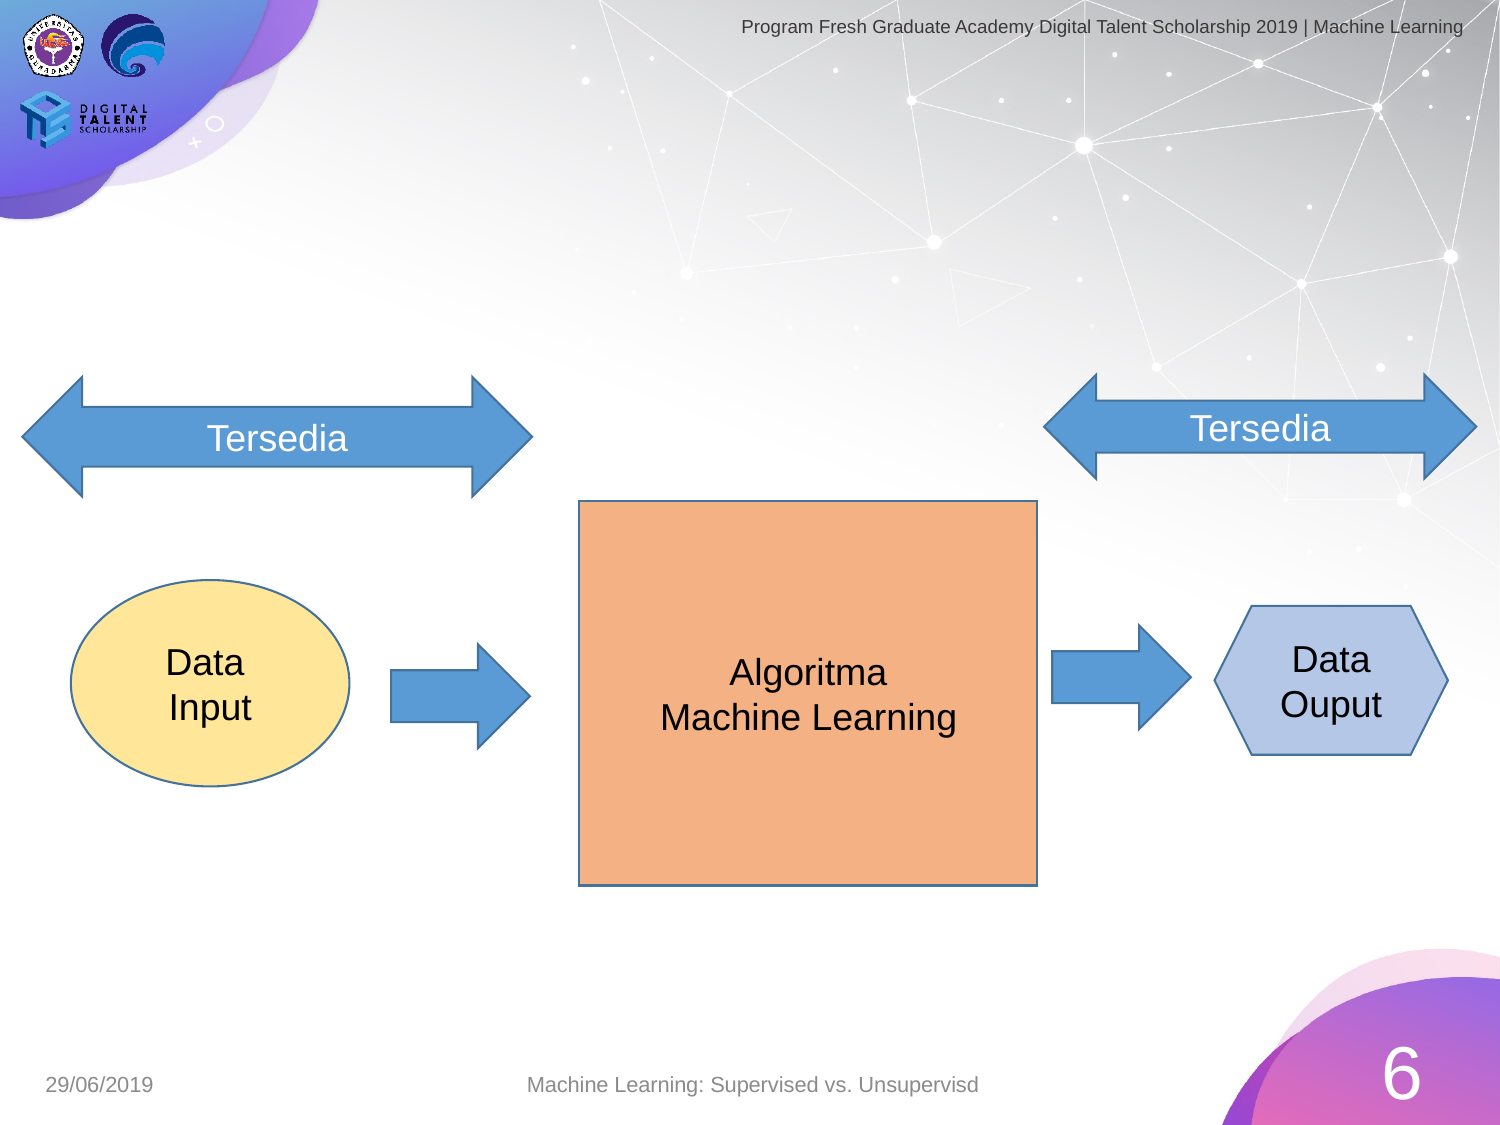

#
Tersedia
Tersedia
Algoritma
Machine Learning
Data
Input
Data
Ouput

6
Machine Learning: Supervised vs. Unsupervisd
29/06/2019